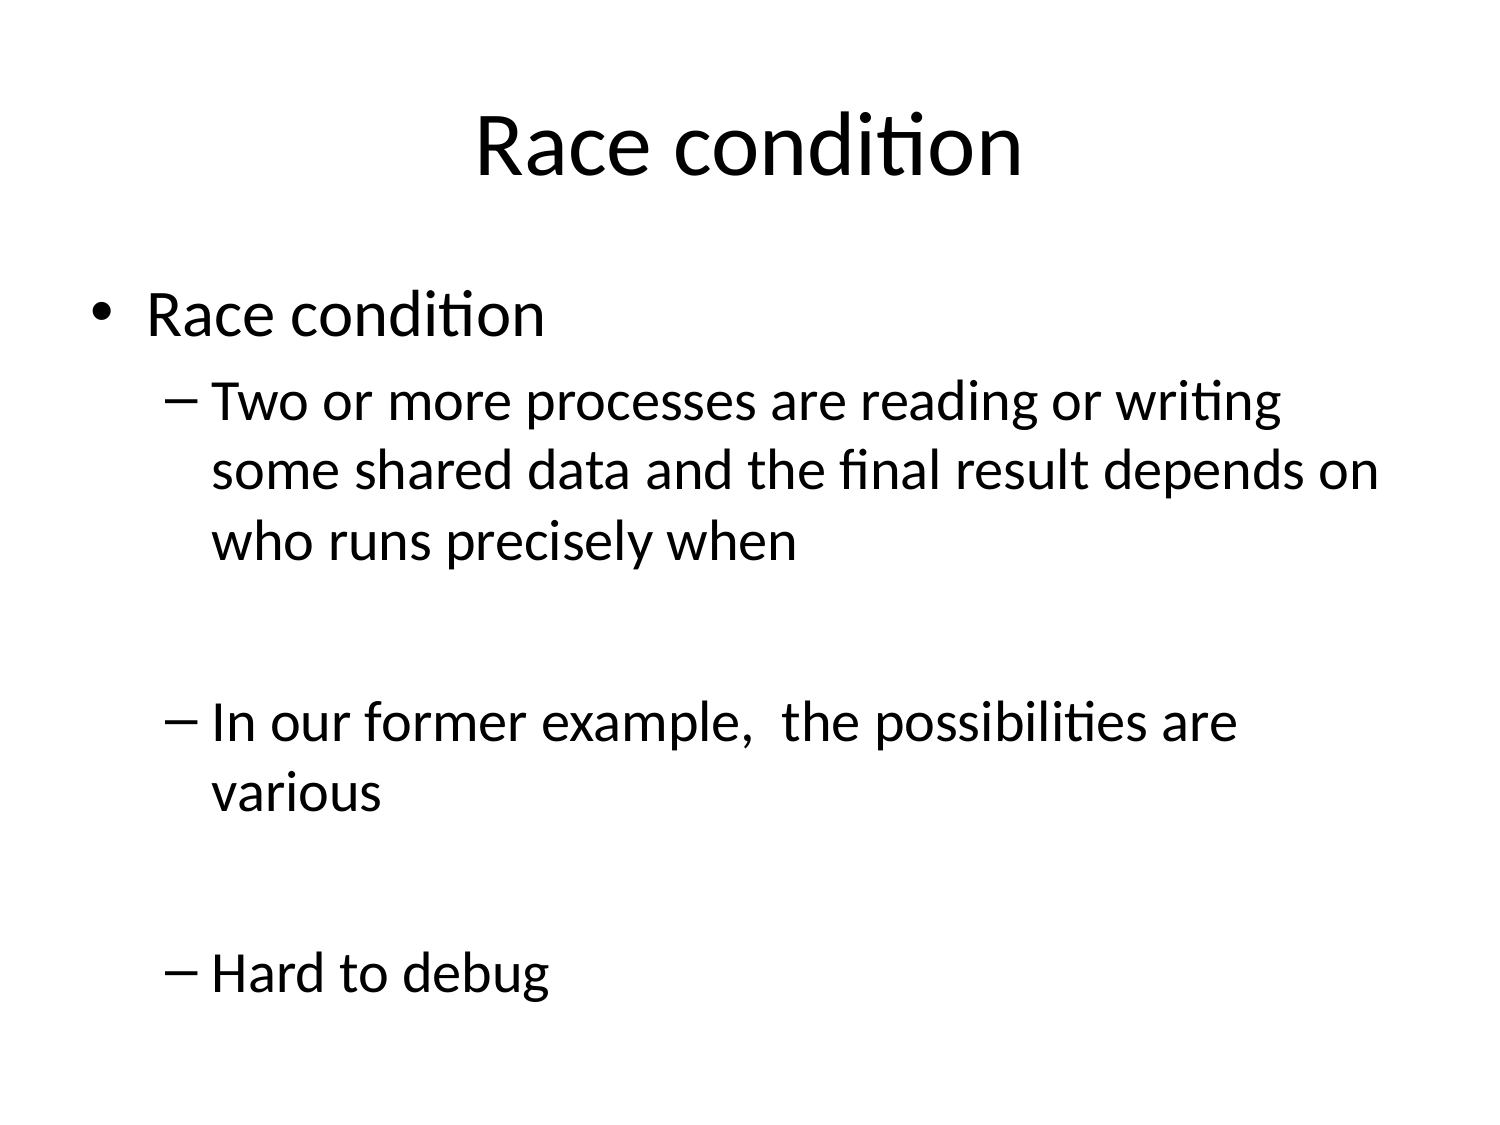

# Race condition
Race condition
Two or more processes are reading or writing some shared data and the final result depends on who runs precisely when

In our former example,  the possibilities are various

Hard to debug